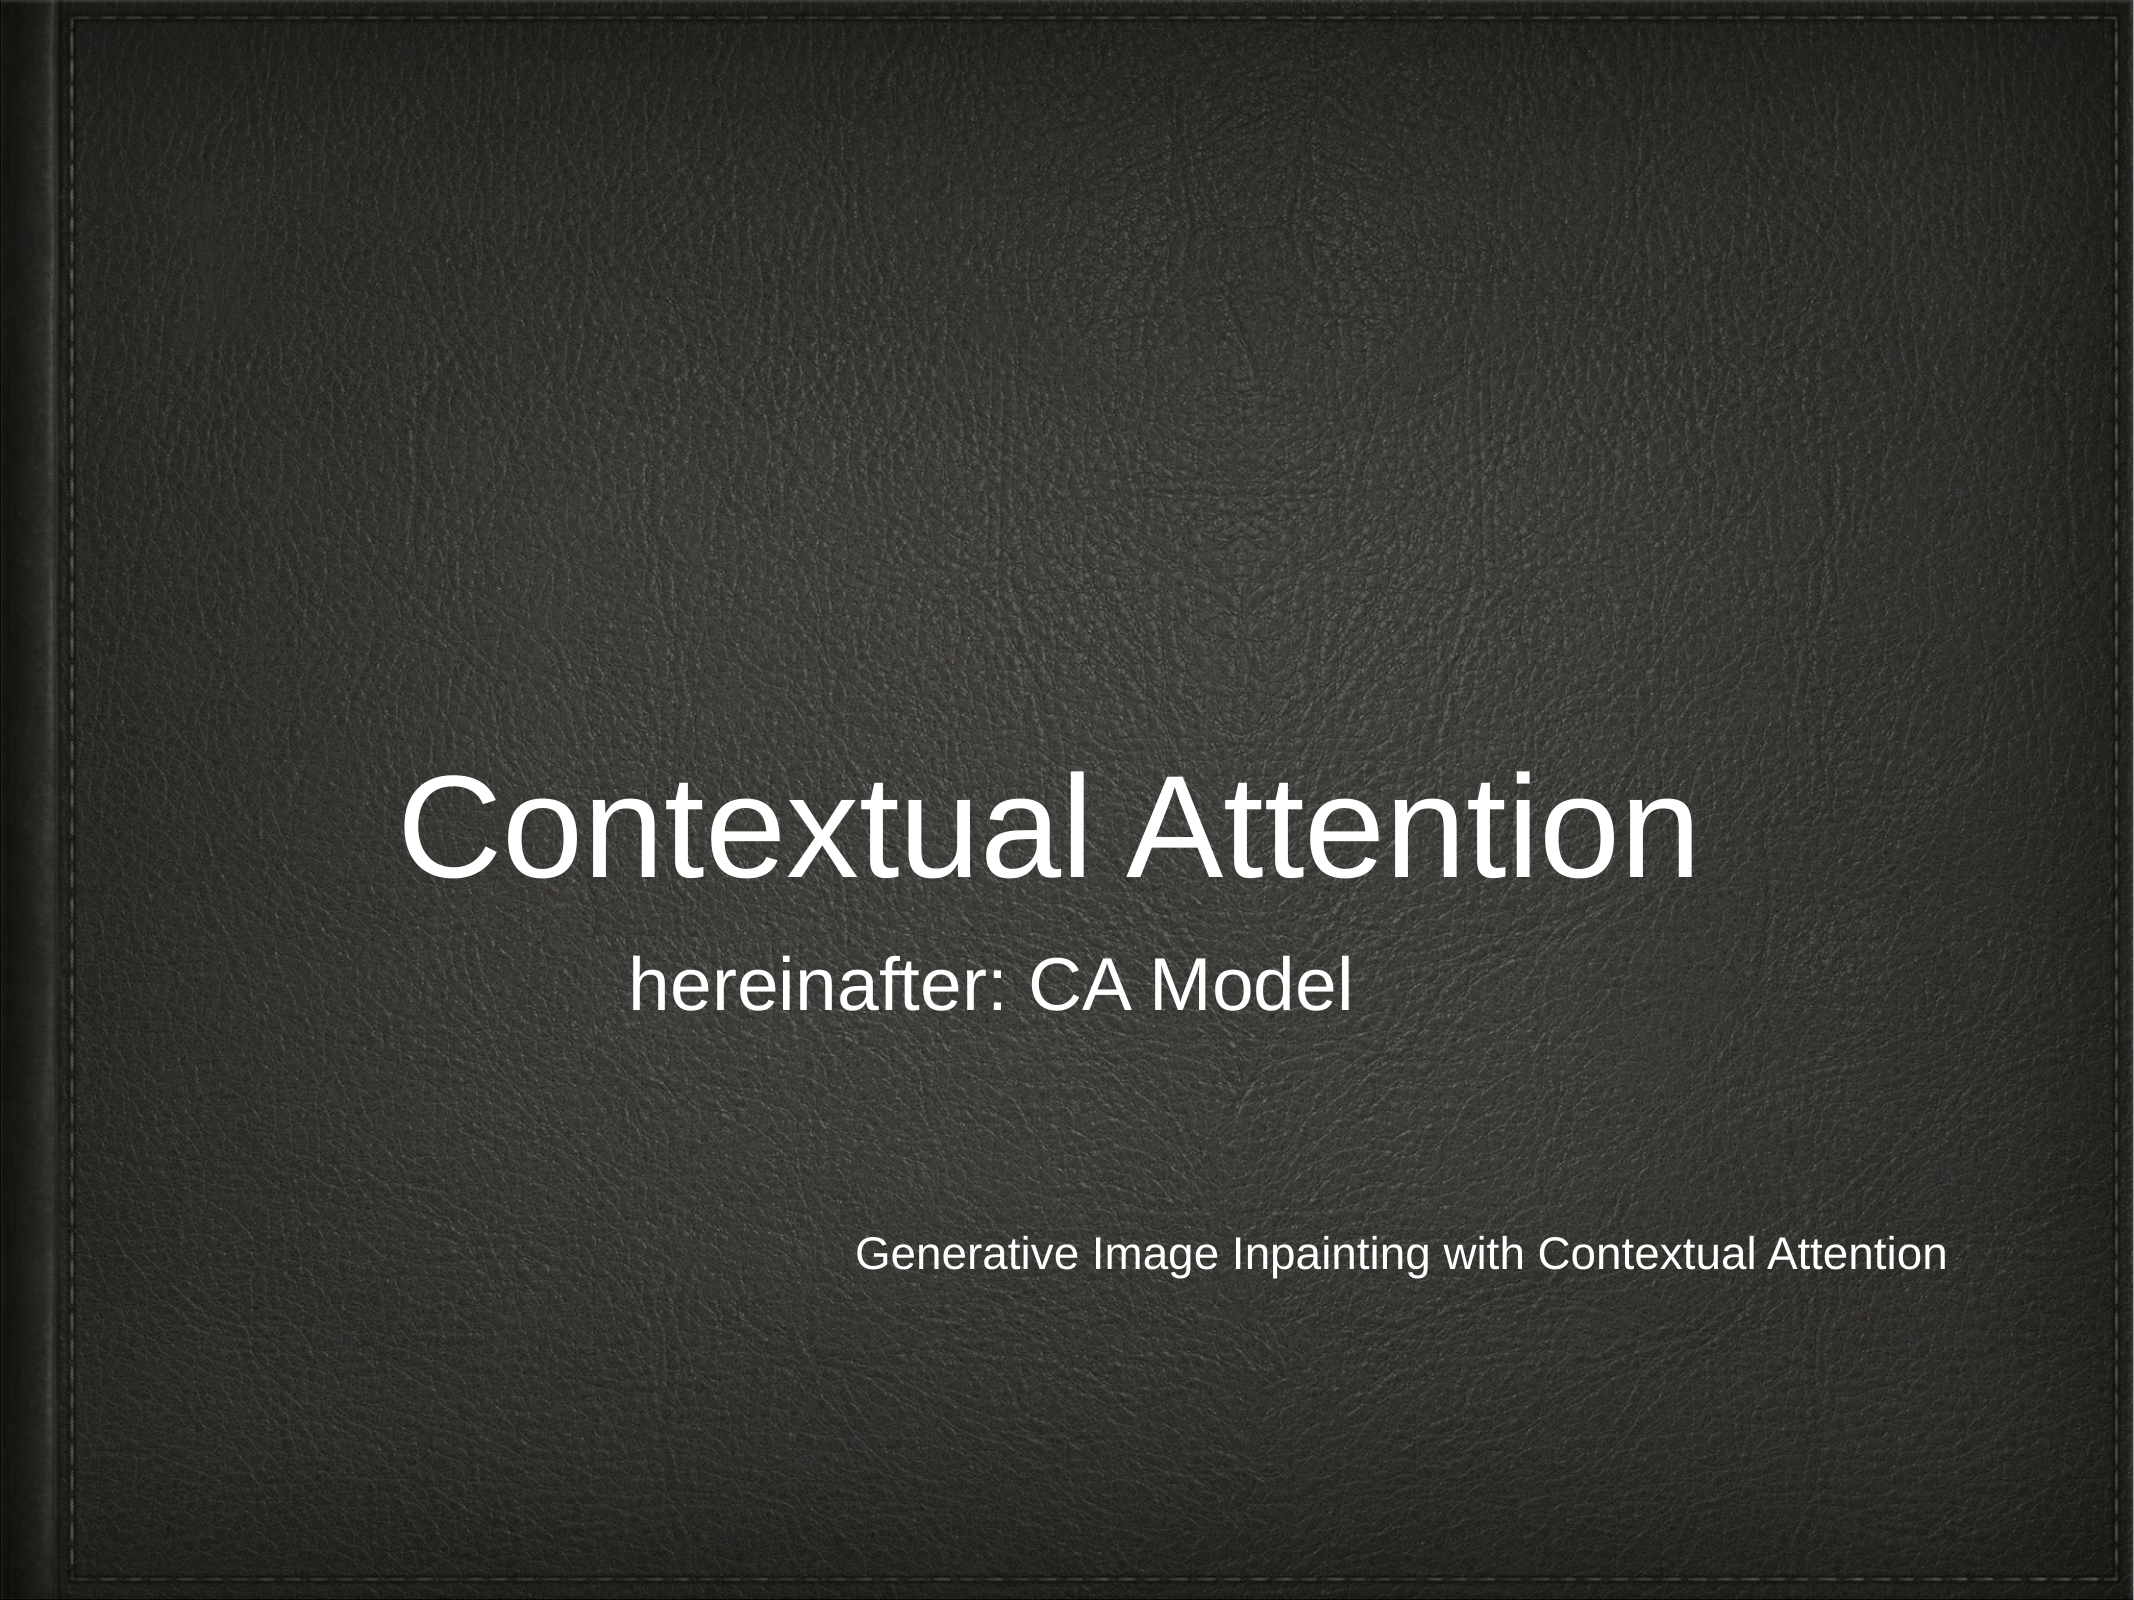

Contextual Attention
hereinafter: CA Model
Generative Image Inpainting with Contextual Attention